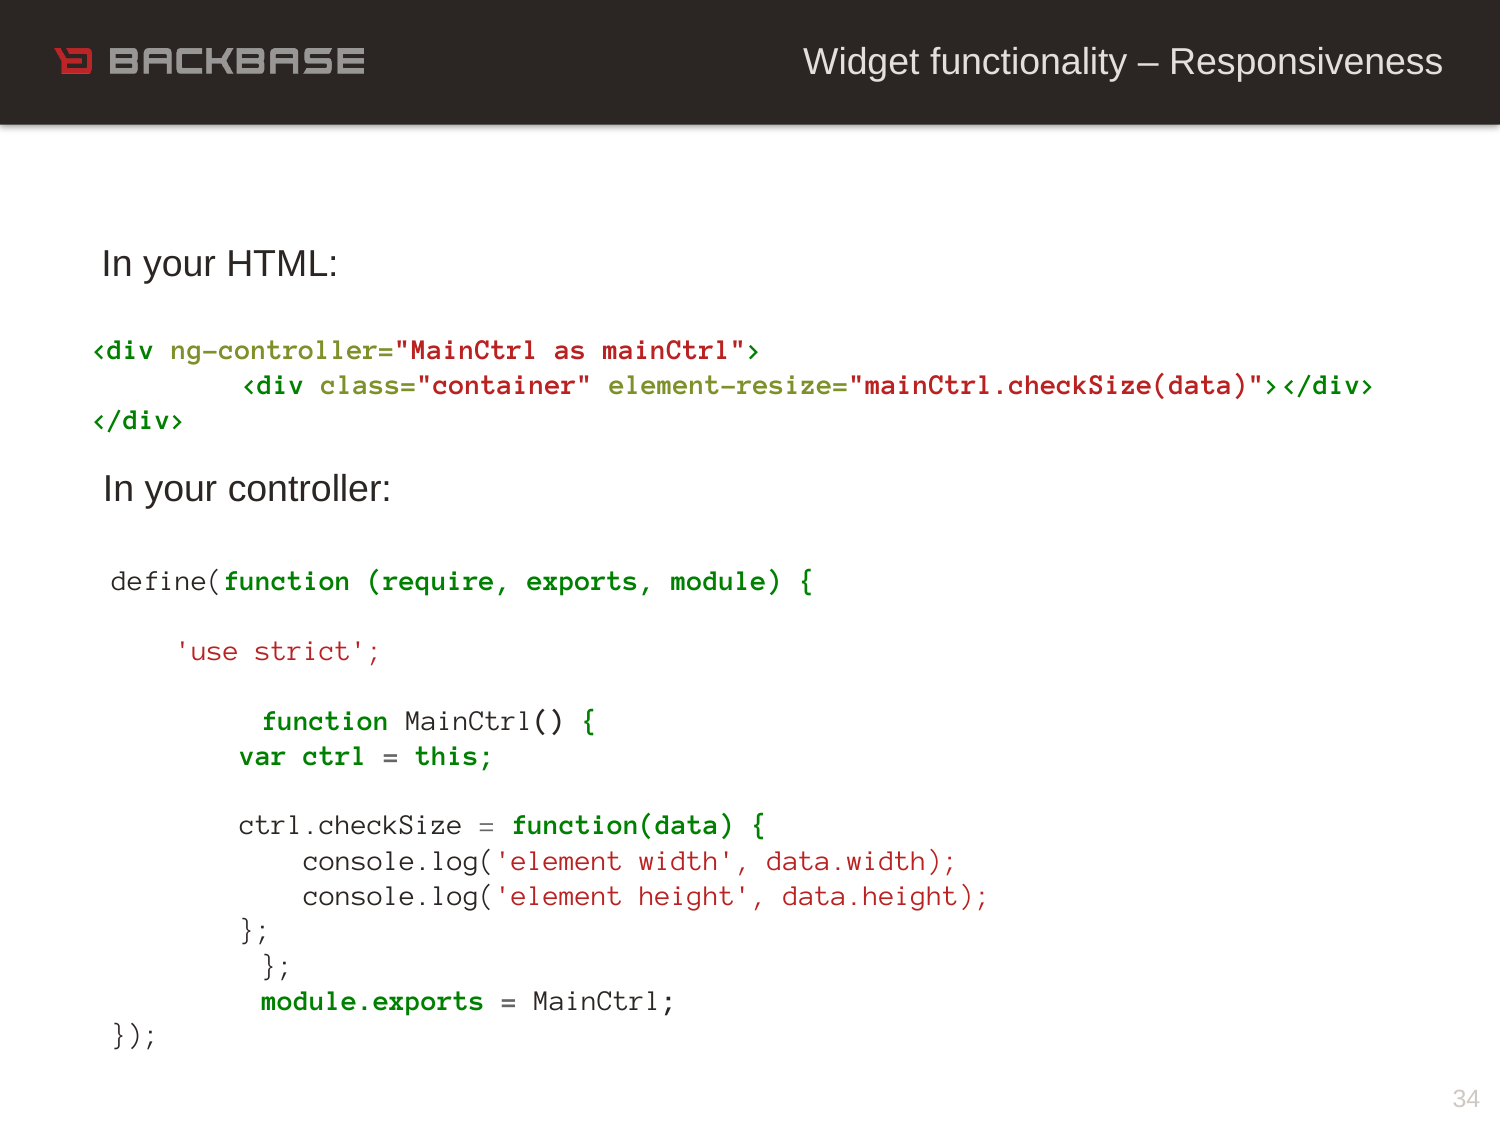

Widget functionality – Responsiveness
In your HTML:
<div ng-controller="MainCtrl as mainCtrl">
	<div class="container" element-resize="mainCtrl.checkSize(data)"></div>
</div>
In your controller:
define(function (require, exports, module) {

    'use strict';

	function MainCtrl() {
        var ctrl = this;

        ctrl.checkSize = function(data) {
            console.log('element width', data.width);
            console.log('element height', data.height);
        };
	};
	module.exports = MainCtrl;
});
34